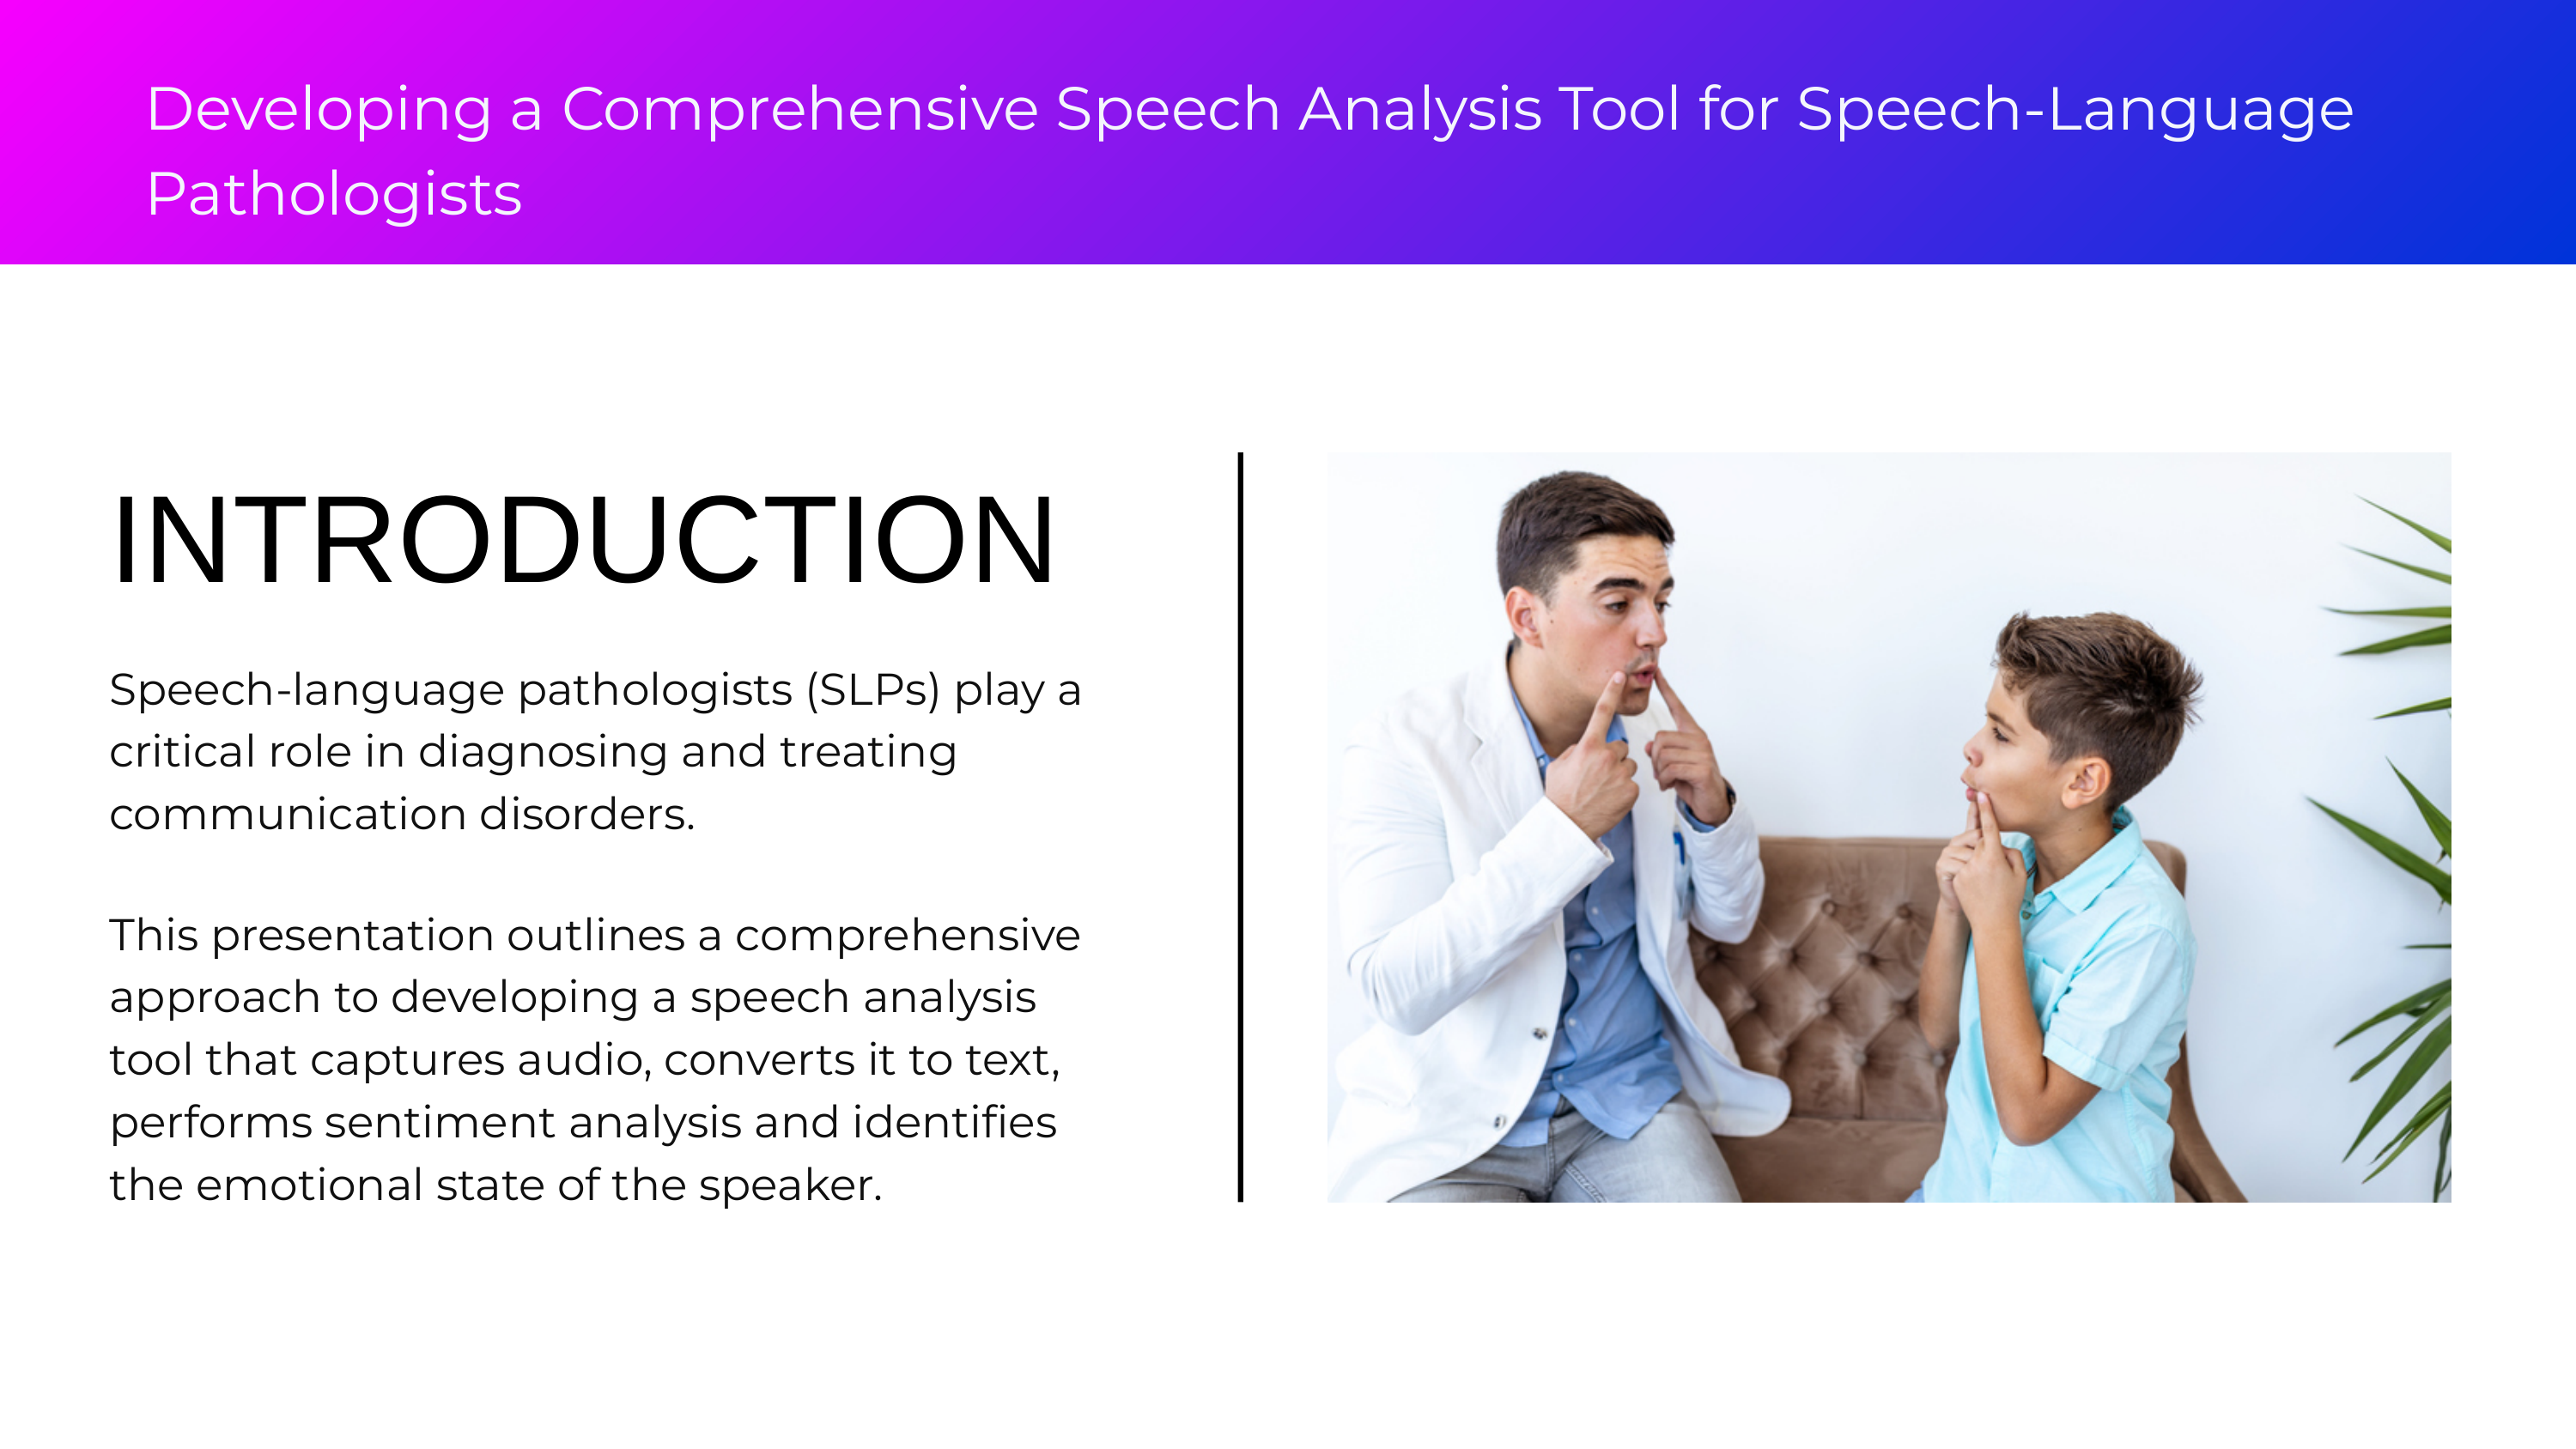

Developing a Comprehensive Speech Analysis Tool for Speech-Language Pathologists
INTRODUCTION

Speech-language pathologists (SLPs) play a critical role in diagnosing and treating communication disorders.
This presentation outlines a comprehensive approach to developing a speech analysis tool that captures audio, converts it to text, performs sentiment analysis and identifies the emotional state of the speaker.